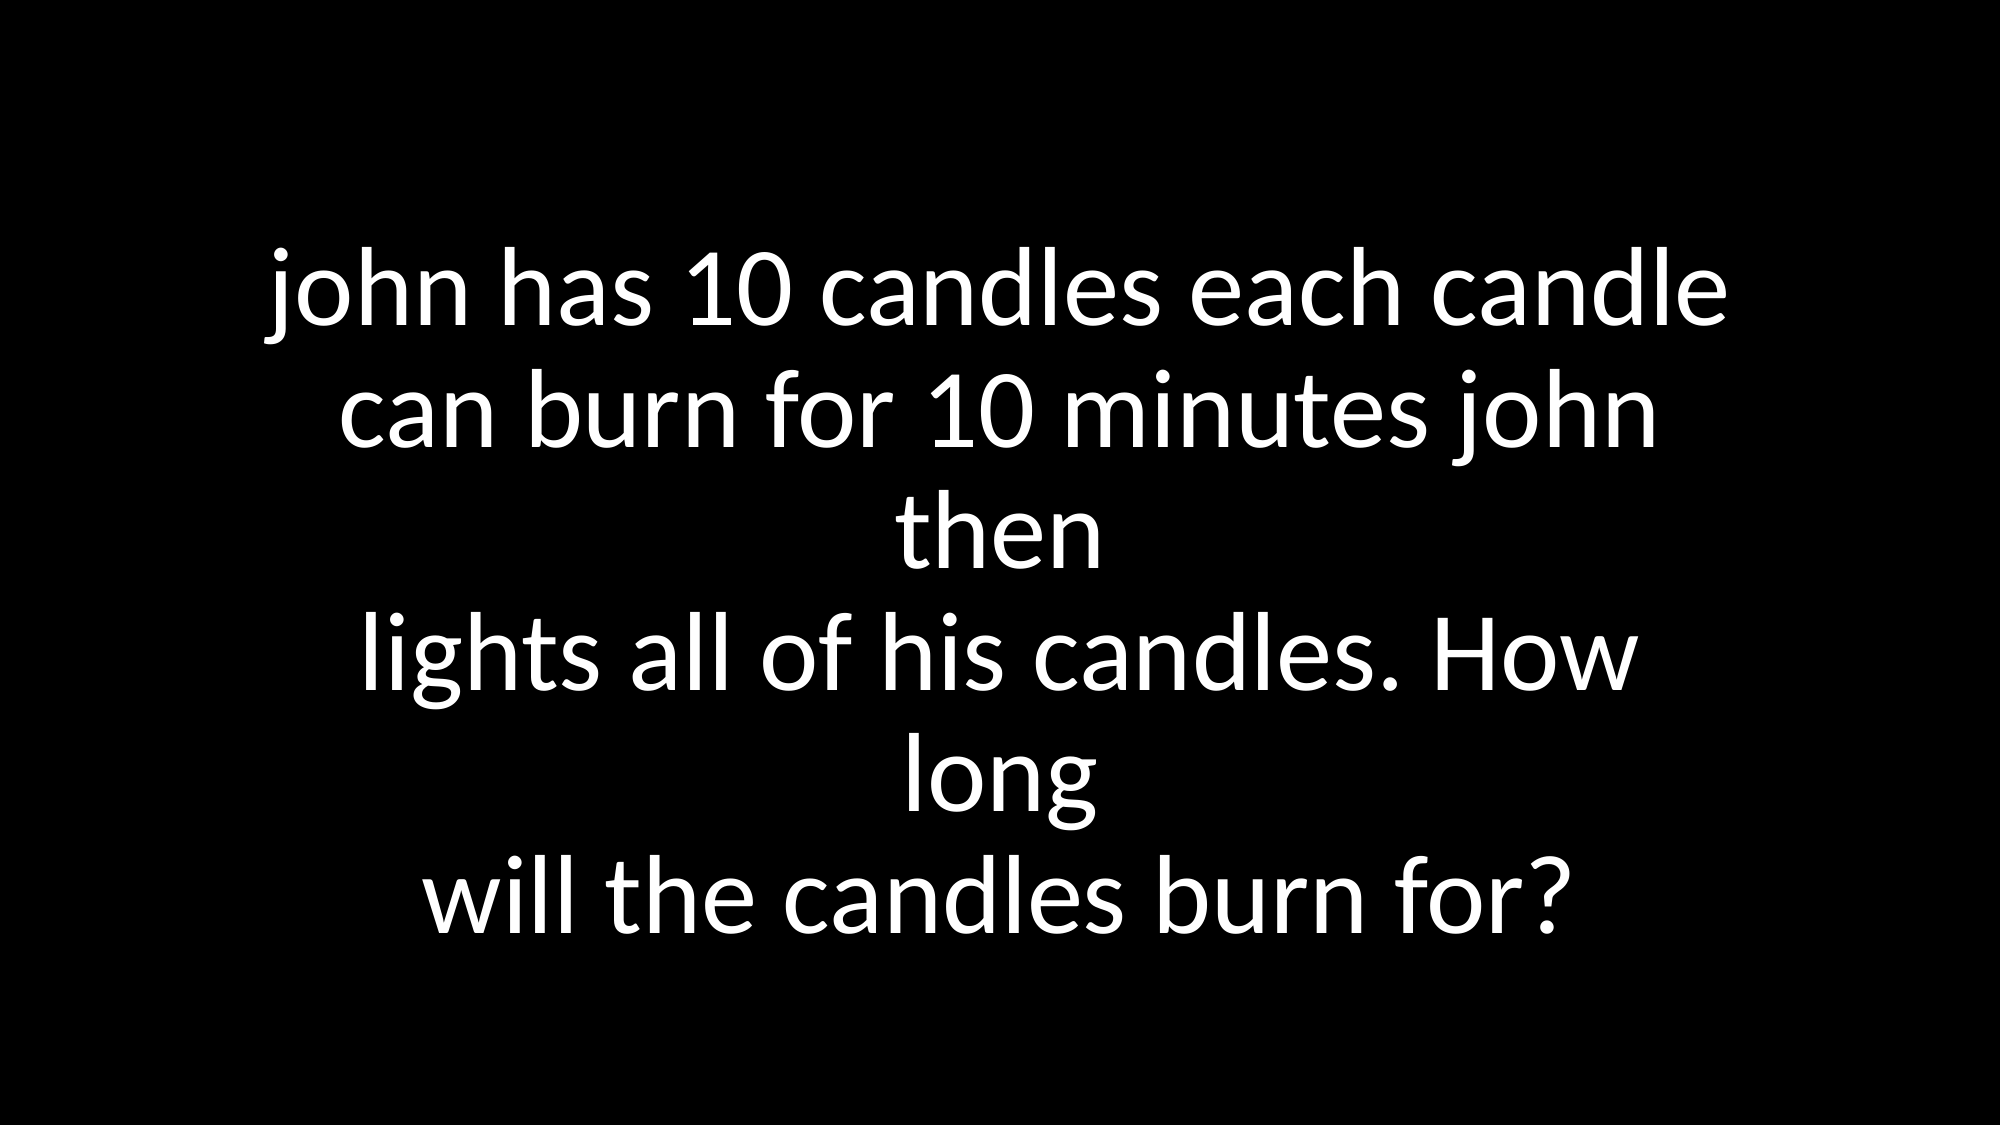

# john has 10 candles each candle can burn for 10 minutes john then lights all of his candles. How long will the candles burn for?